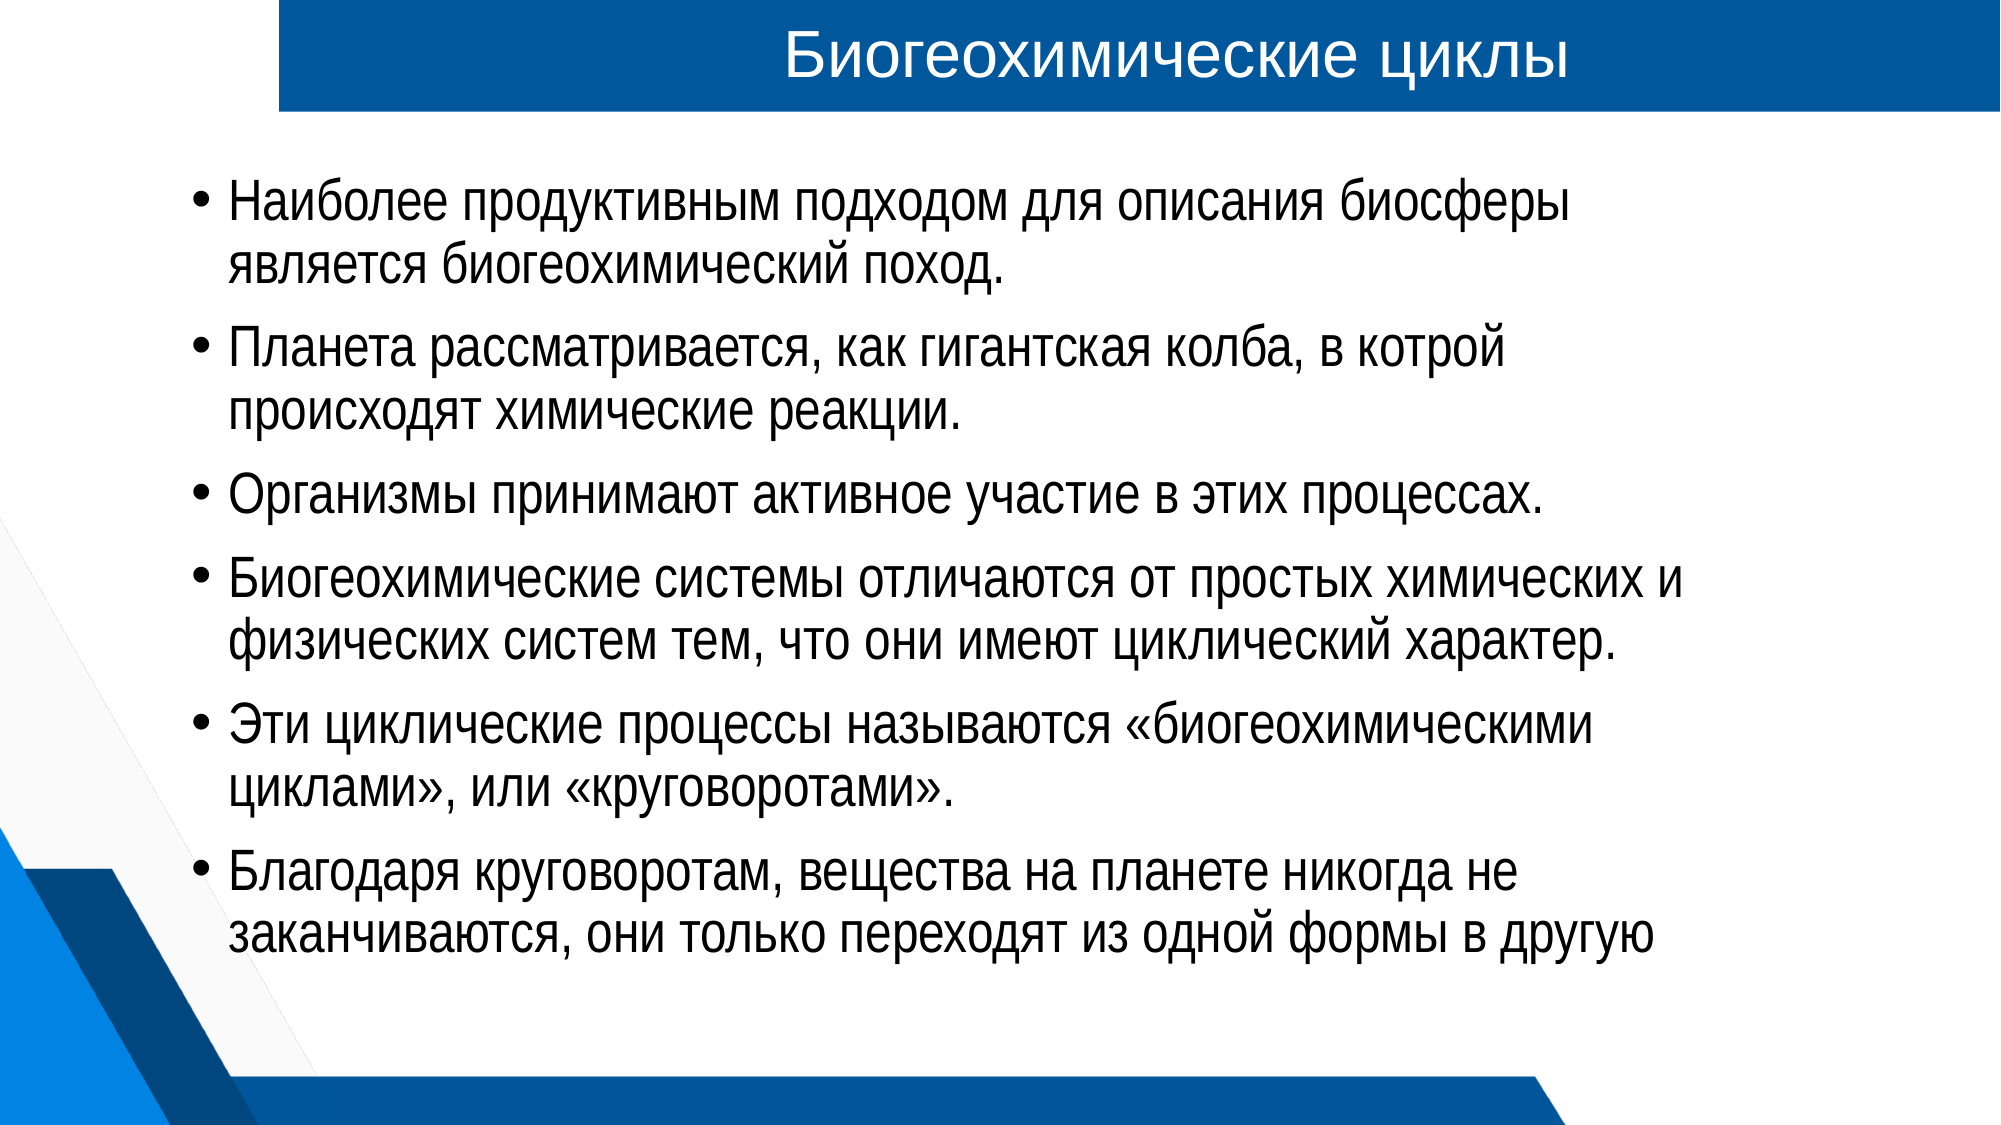

# Биогеохимические циклы
Наиболее продуктивным подходом для описания биосферы является биогеохимический поход.
Планета рассматривается, как гигантская колба, в котрой происходят химические реакции.
Организмы принимают активное участие в этих процессах.
Биогеохимические системы отличаются от простых химических и физических систем тем, что они имеют циклический характер.
Эти циклические процессы называются «биогеохимическими циклами», или «круговоротами».
Благодаря круговоротам, вещества на планете никогда не заканчиваются, они только переходят из одной формы в другую